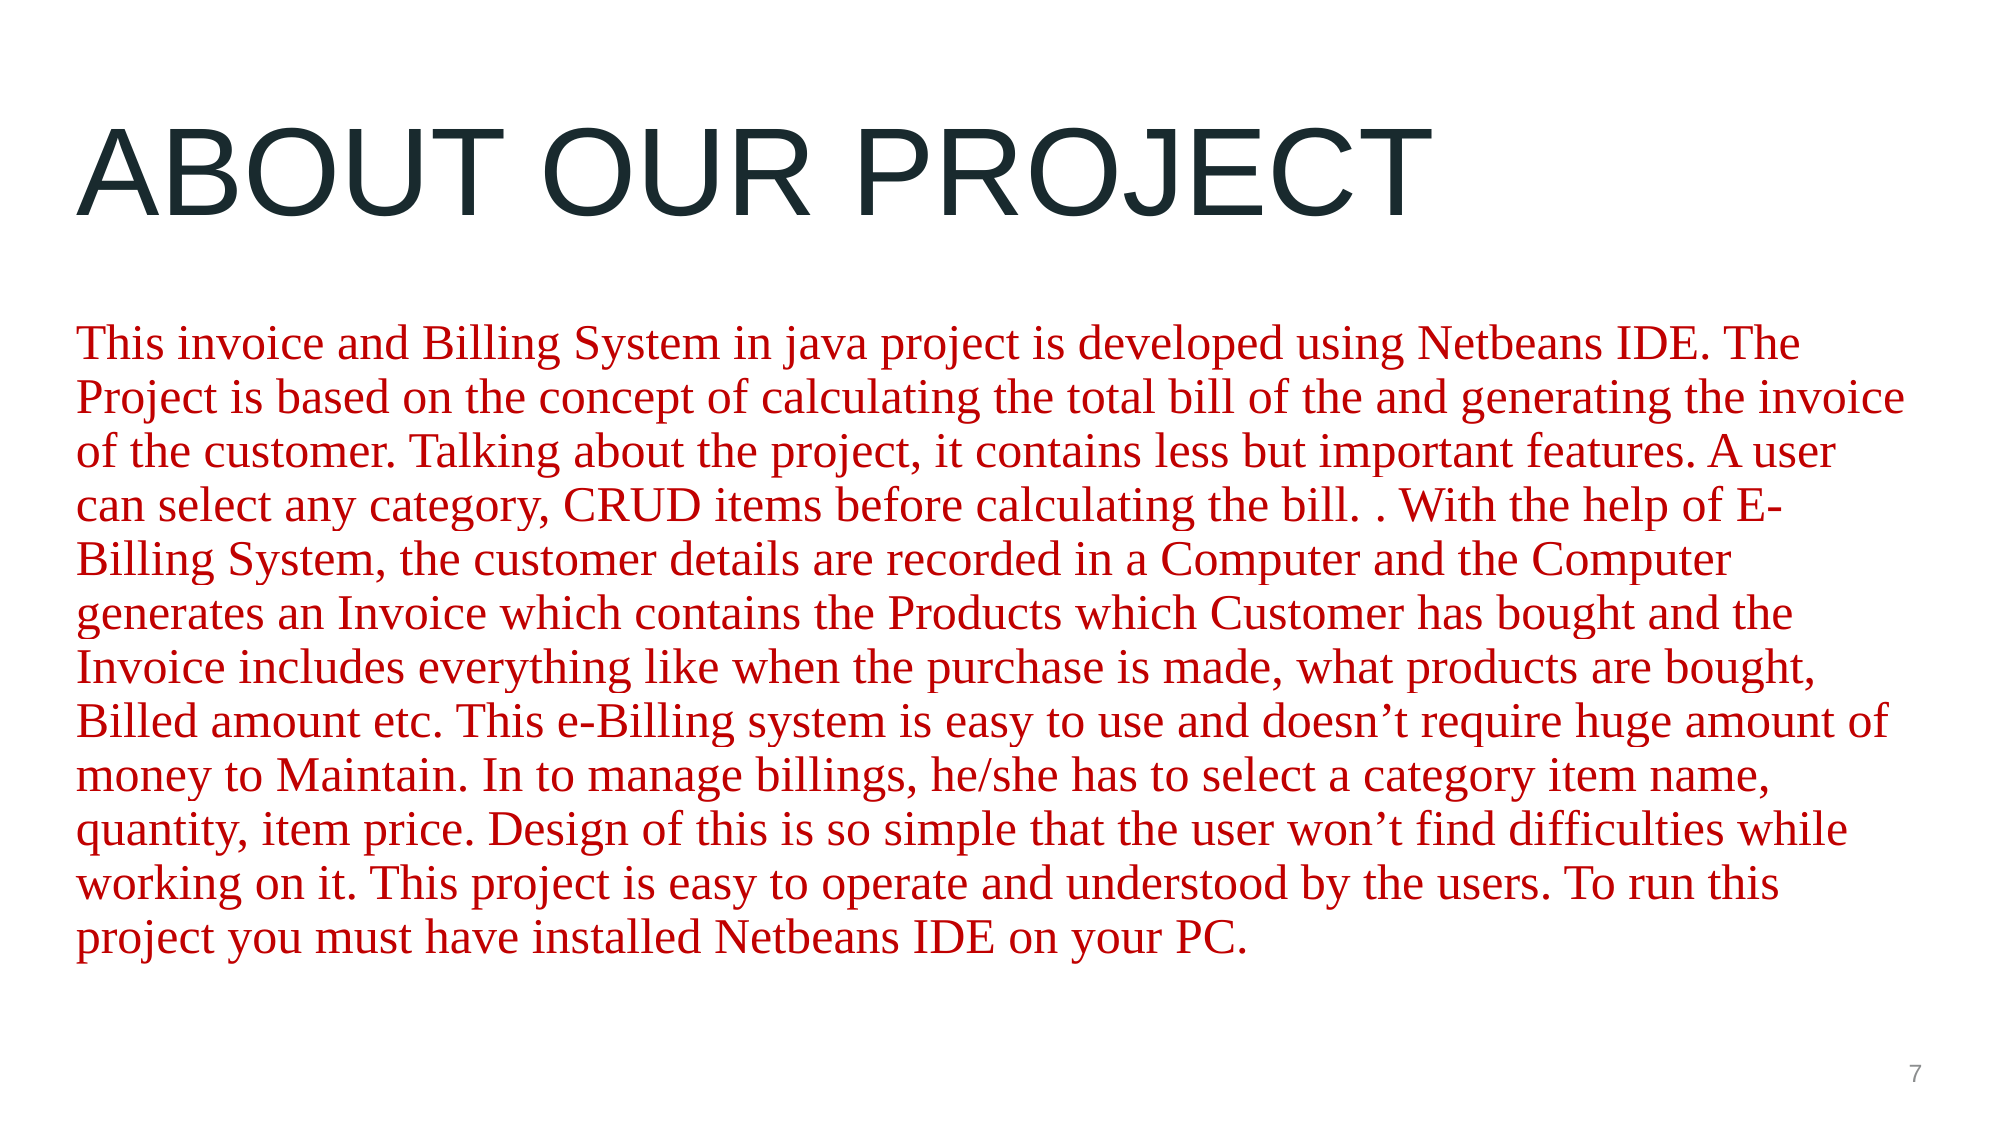

# ABOUT OUR PROJECT
This invoice and Billing System in java project is developed using Netbeans IDE. The Project is based on the concept of calculating the total bill of the and generating the invoice of the customer. Talking about the project, it contains less but important features. A user can select any category, CRUD items before calculating the bill. . With the help of E-Billing System, the customer details are recorded in a Computer and the Computer generates an Invoice which contains the Products which Customer has bought and the Invoice includes everything like when the purchase is made, what products are bought, Billed amount etc. This e-Billing system is easy to use and doesn’t require huge amount of money to Maintain. In to manage billings, he/she has to select a category item name, quantity, item price. Design of this is so simple that the user won’t find difficulties while working on it. This project is easy to operate and understood by the users. To run this project you must have installed Netbeans IDE on your PC.
7